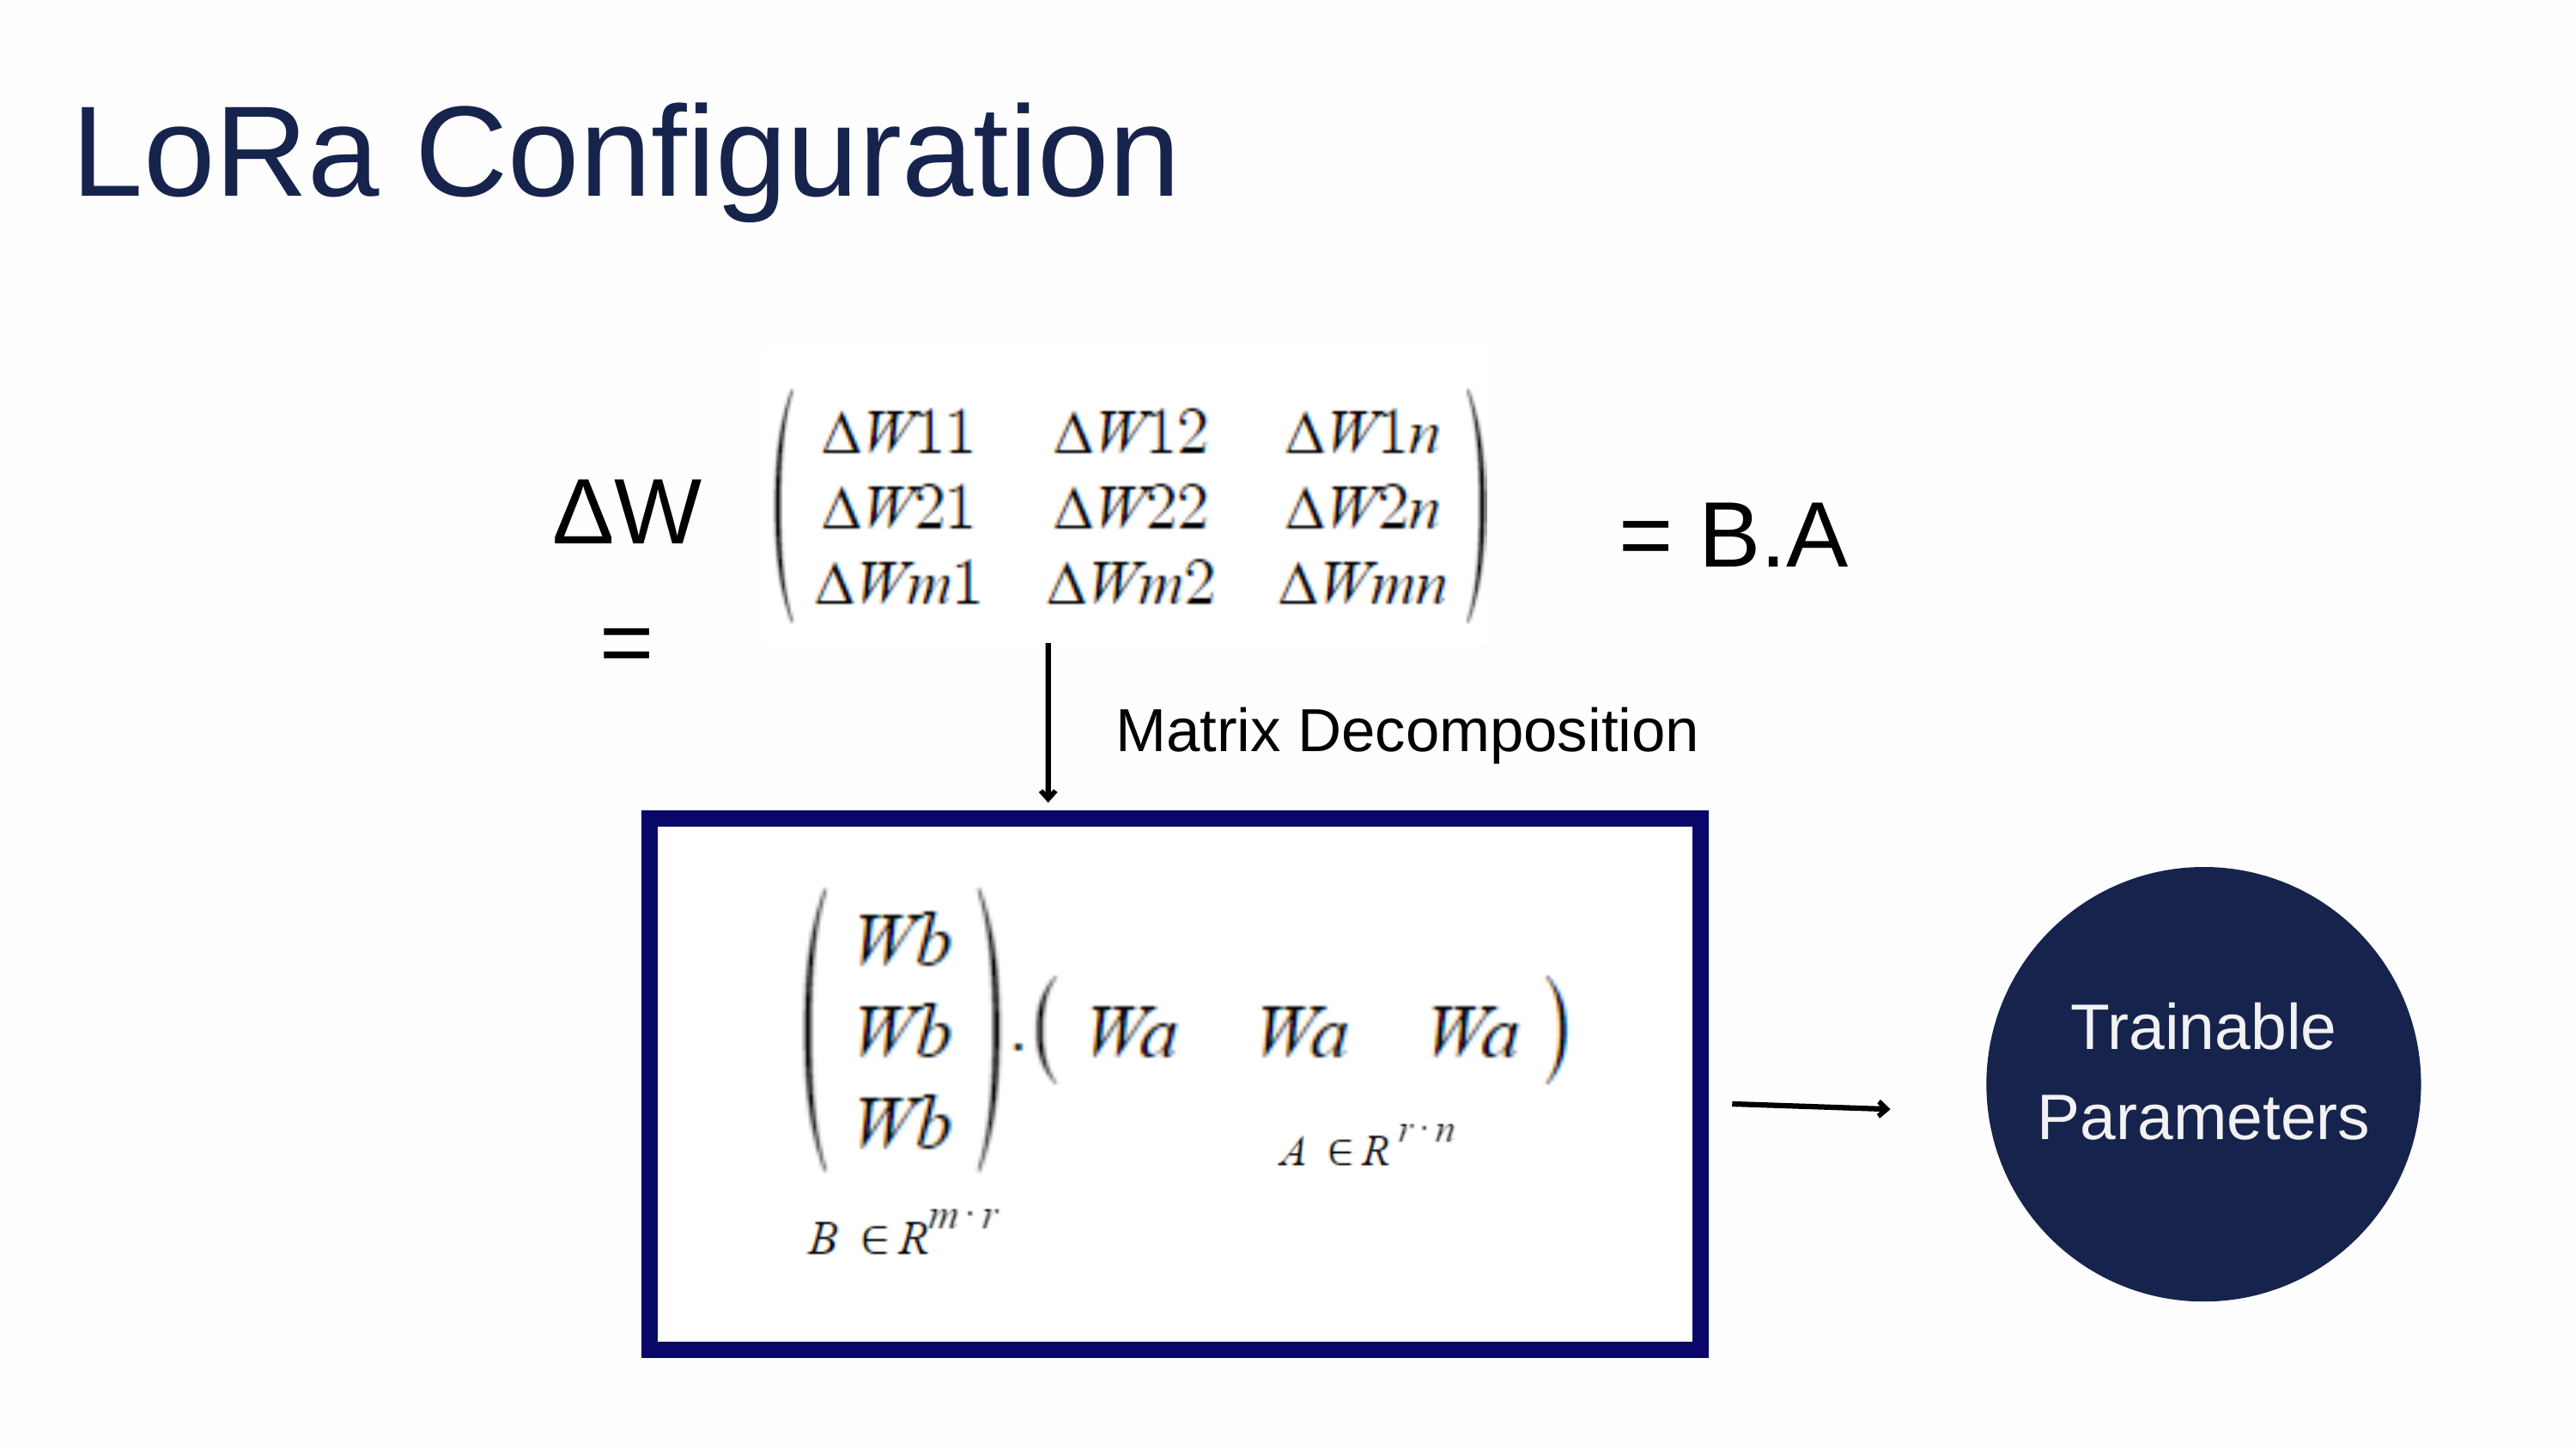

LoRa Configuration

ΔW=
 = B.A

Matrix Decomposition

Trainable Parameters